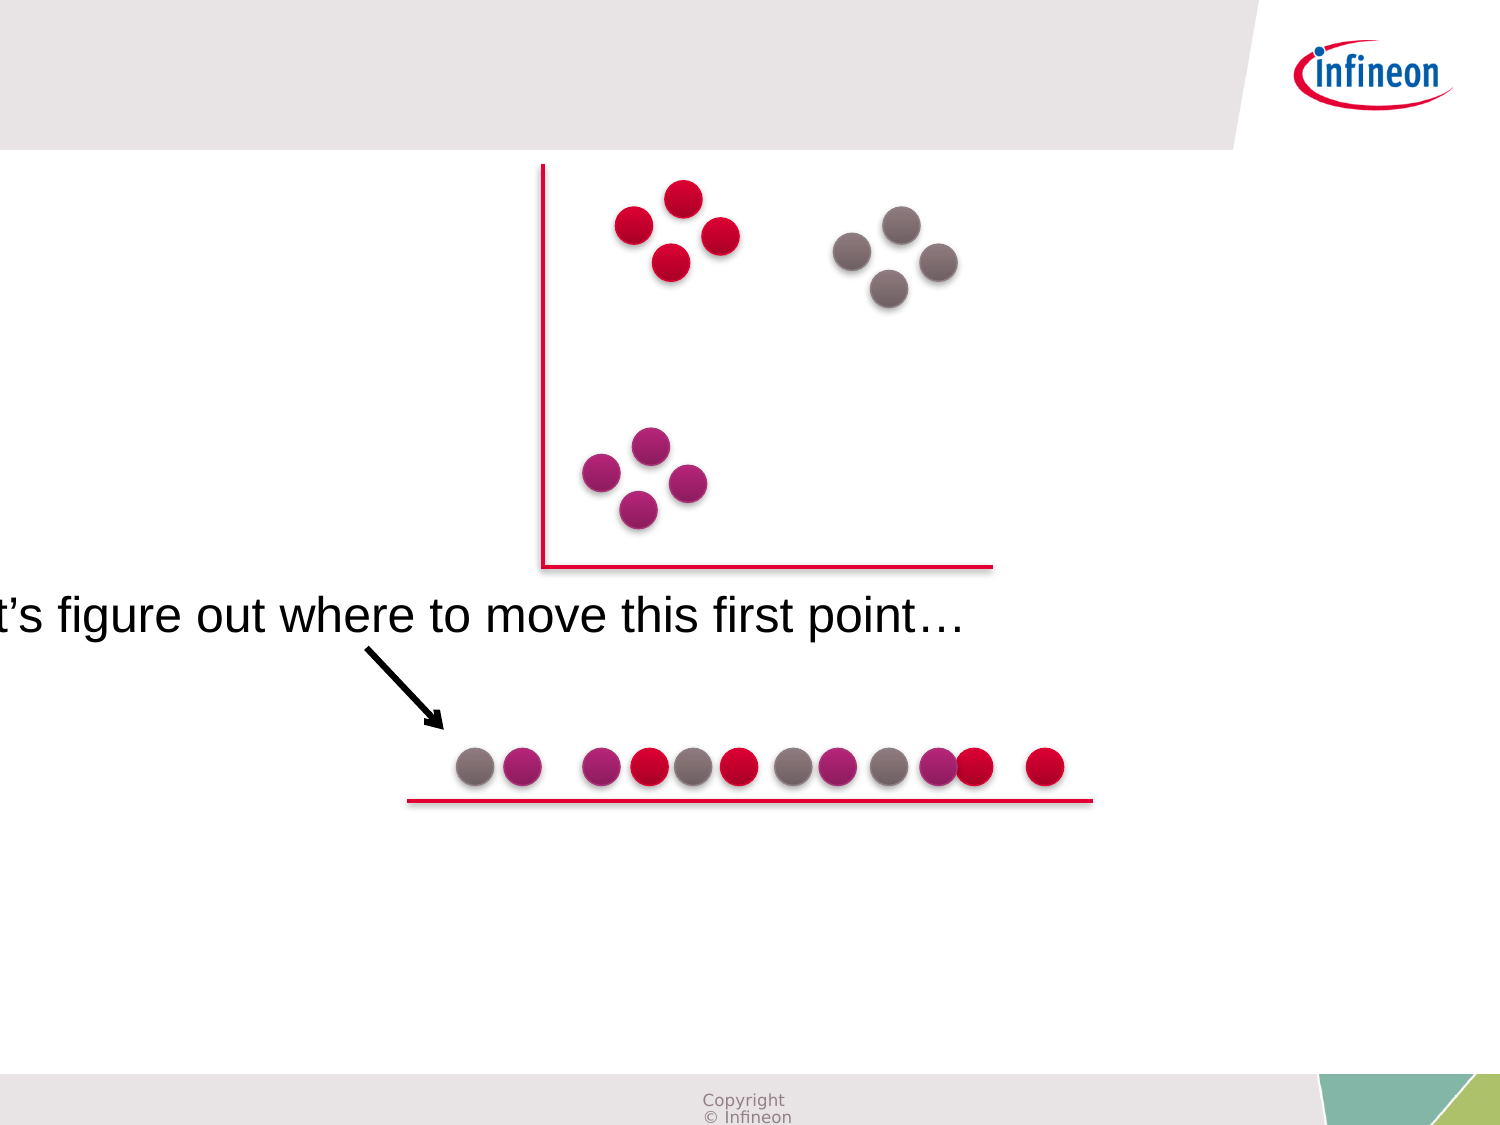

Let’s figure out where to move this first point…

Copyright © Infineon Technologies AG 2019. All rights reserved.